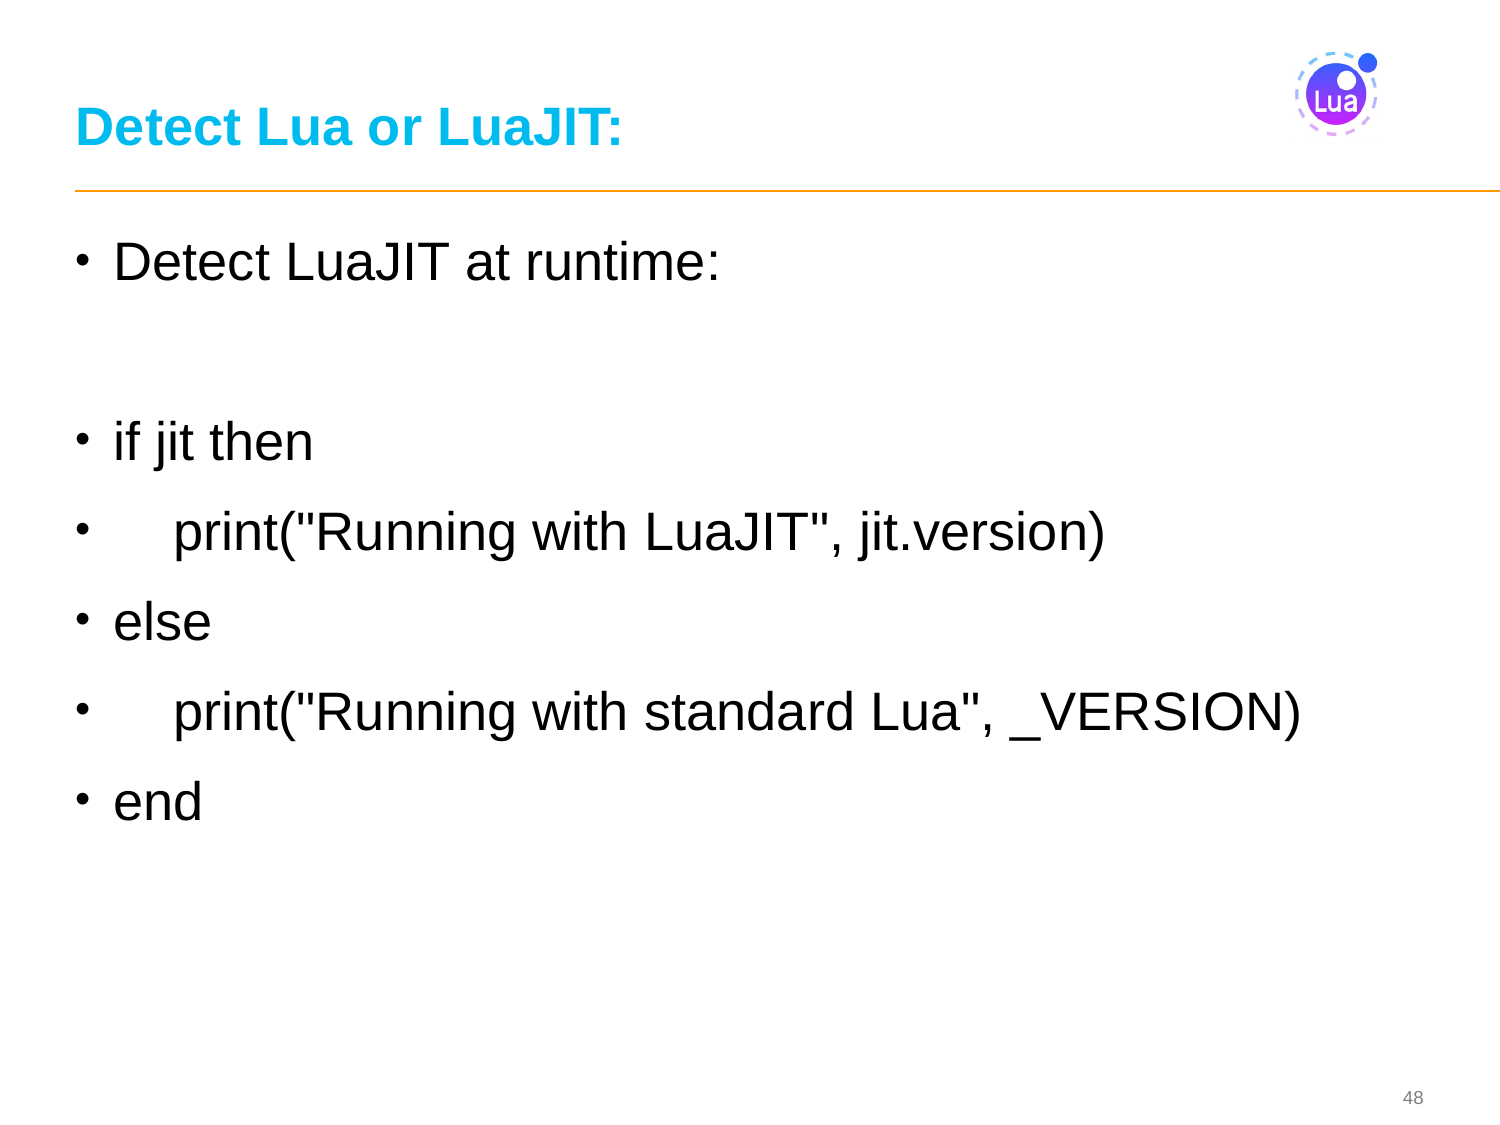

# Detect Lua or LuaJIT:
Detect LuaJIT at runtime:

if jit then
    print("Running with LuaJIT", jit.version)
else
    print("Running with standard Lua", _VERSION)
end